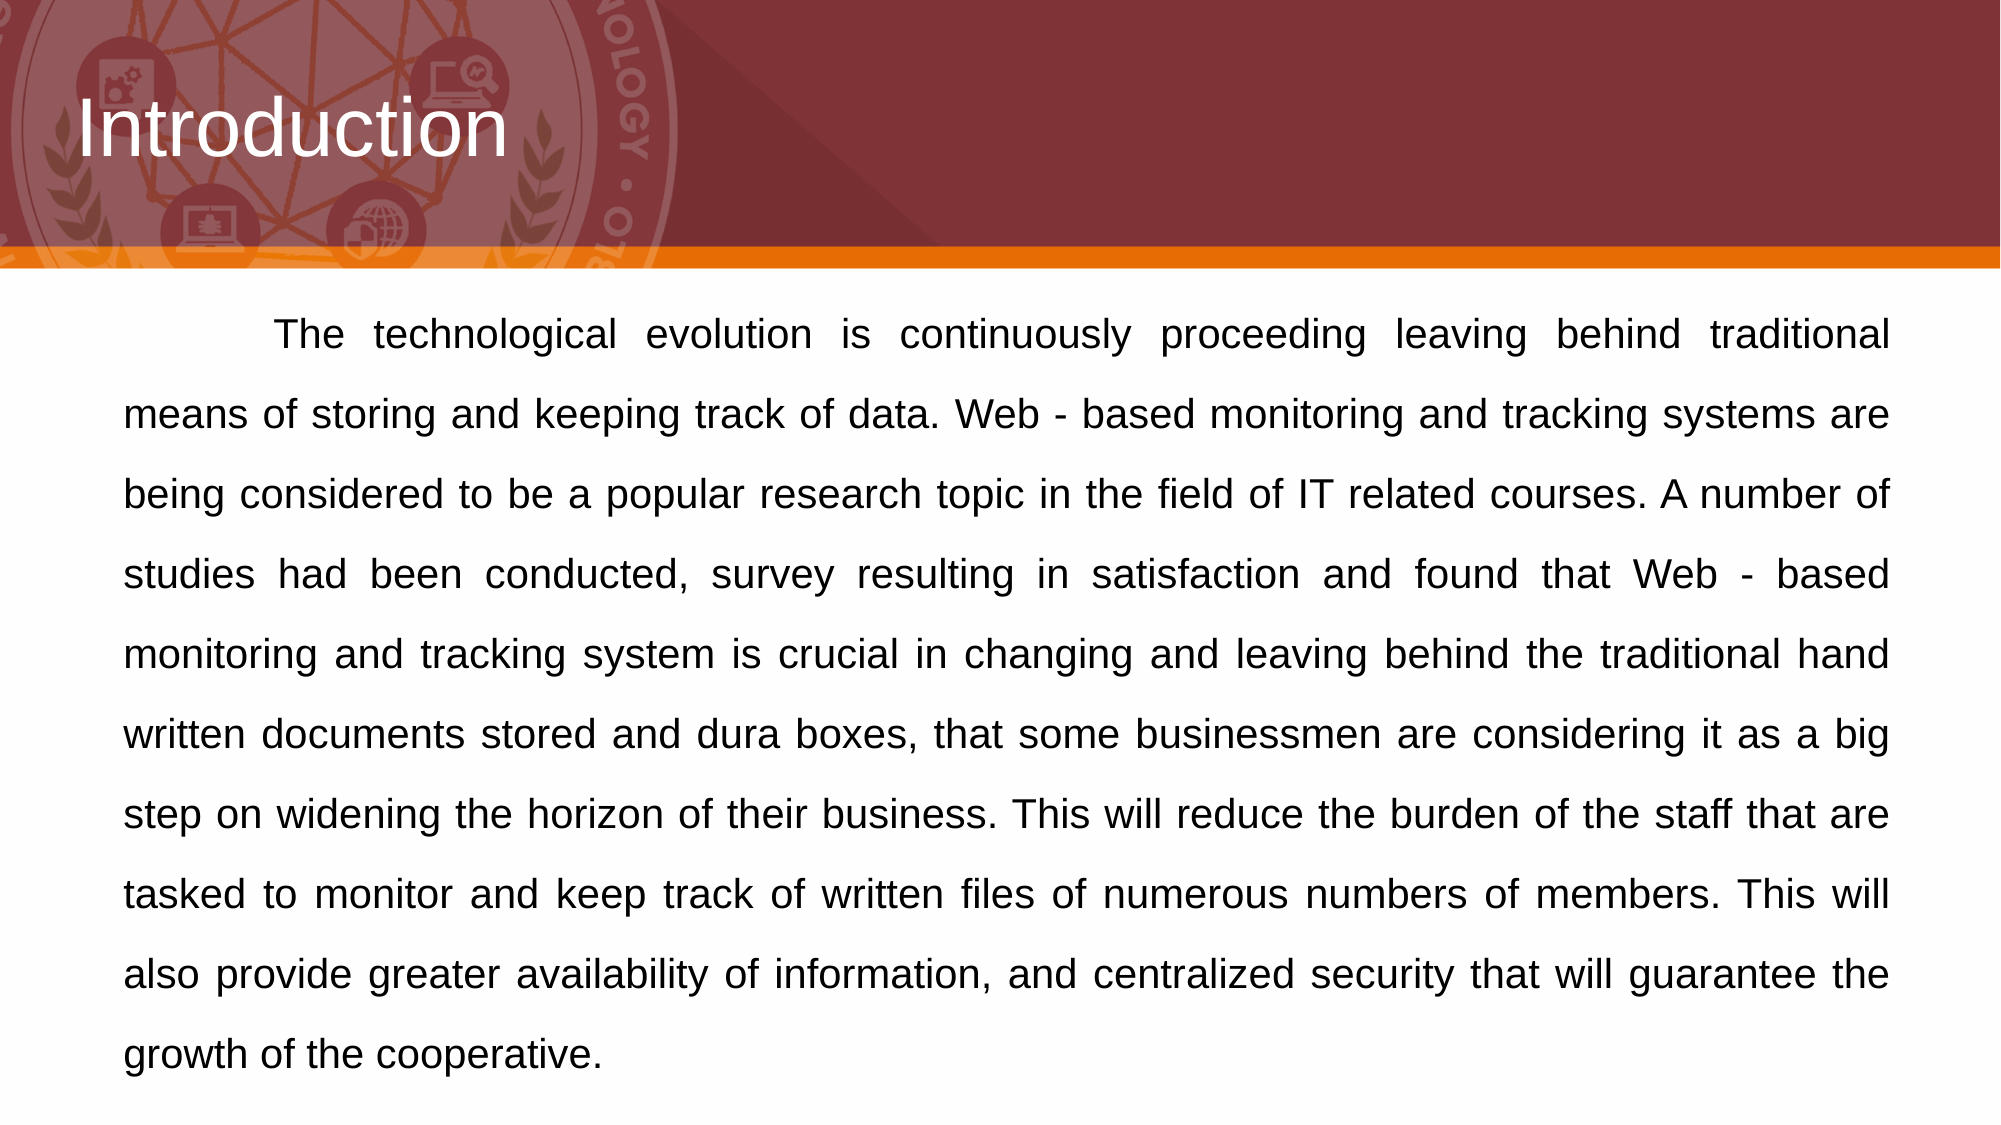

# Introduction
	The technological evolution is continuously proceeding leaving behind traditional means of storing and keeping track of data. Web - based monitoring and tracking systems are being considered to be a popular research topic in the field of IT related courses. A number of studies had been conducted, survey resulting in satisfaction and found that Web - based monitoring and tracking system is crucial in changing and leaving behind the traditional hand written documents stored and dura boxes, that some businessmen are considering it as a big step on widening the horizon of their business. This will reduce the burden of the staff that are tasked to monitor and keep track of written files of numerous numbers of members. This will also provide greater availability of information, and centralized security that will guarantee the growth of the cooperative.